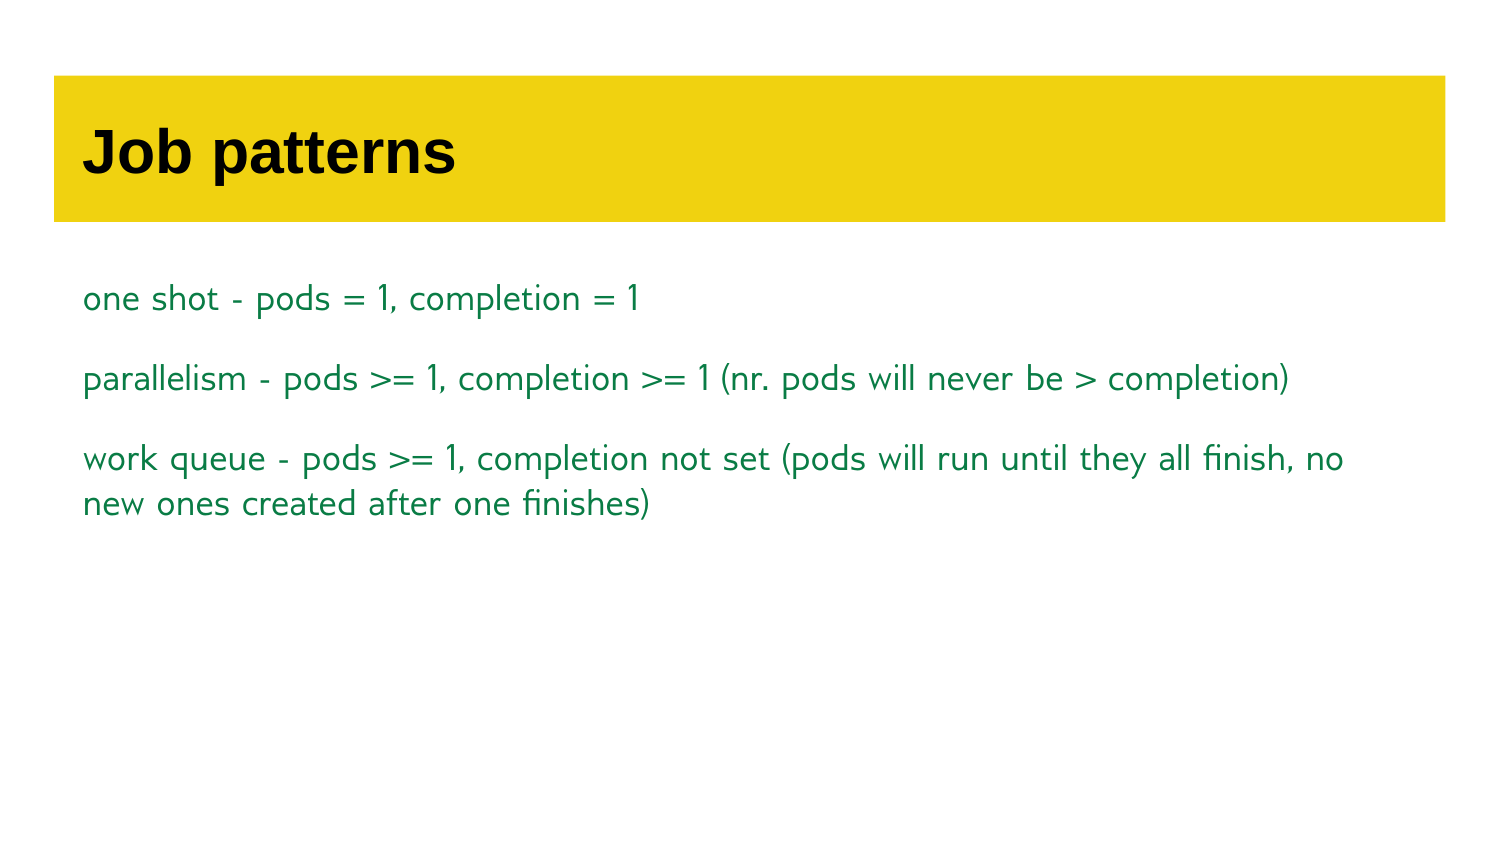

# Job patterns
one shot - pods = 1, completion = 1

parallelism - pods >= 1, completion >= 1 (nr. pods will never be > completion)

work queue - pods >= 1, completion not set (pods will run until they all finish, no new ones created after one finishes)